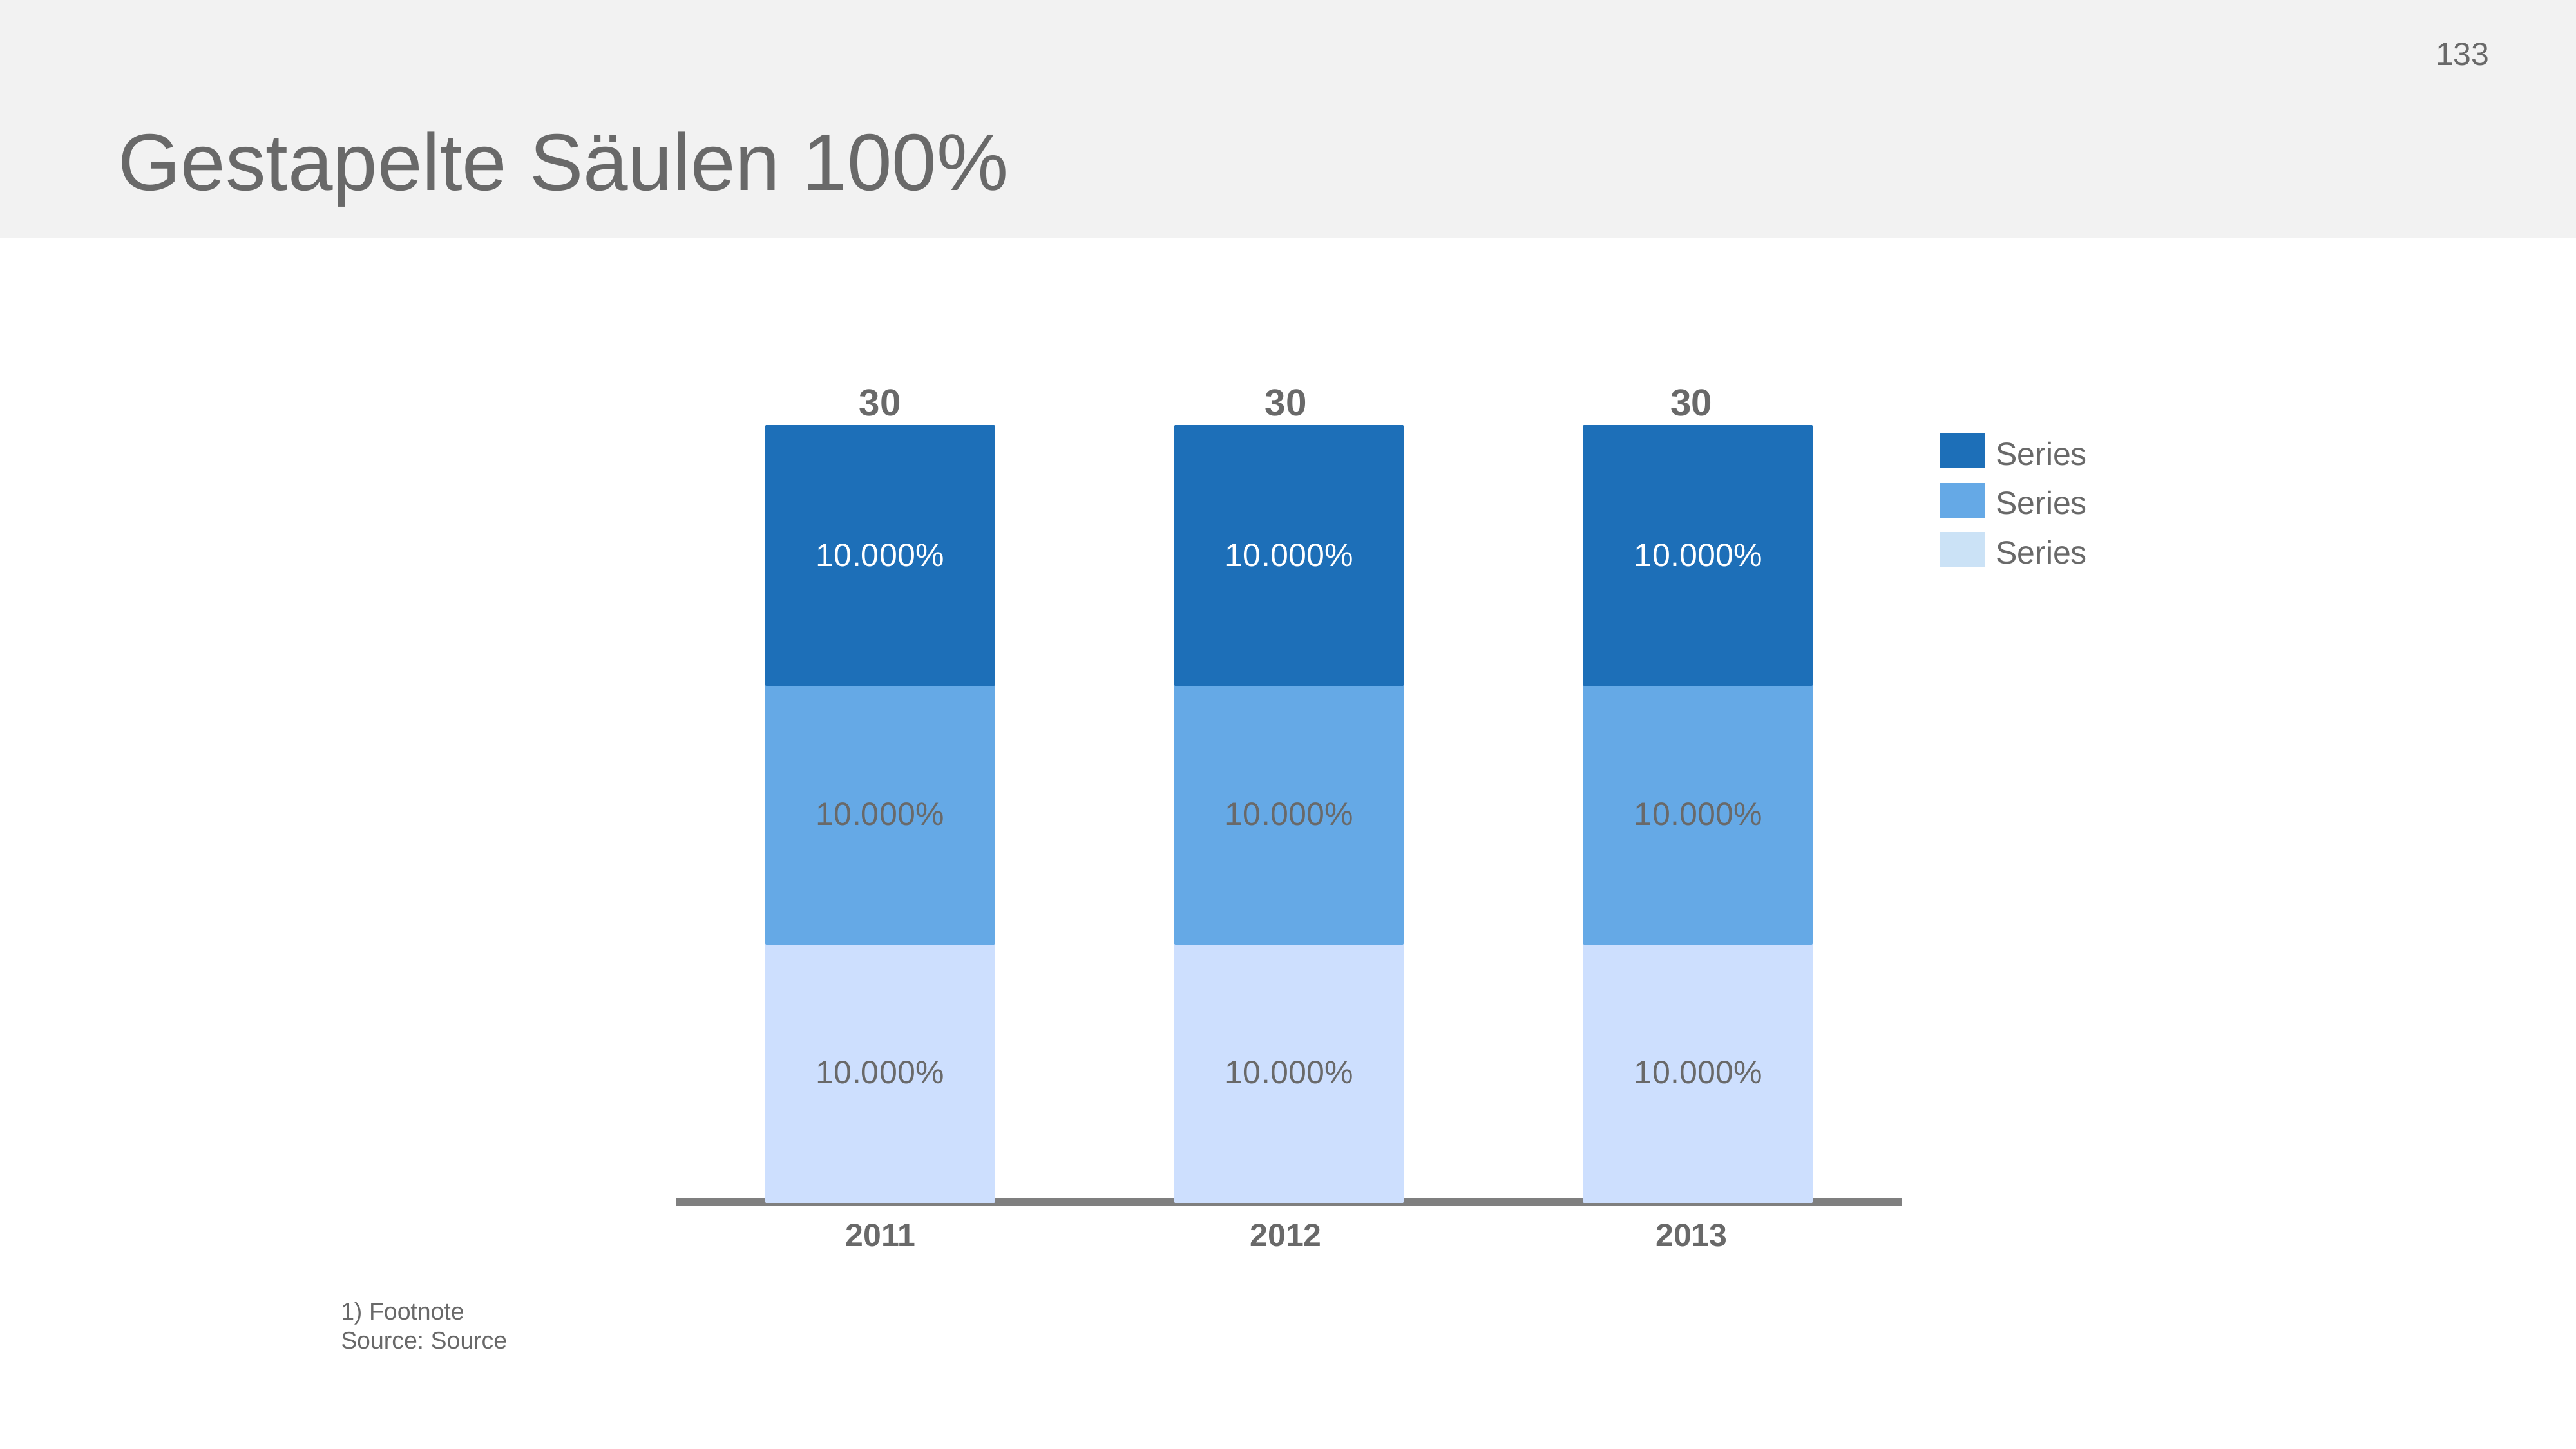

# Gestapelte Säulen 100%
30
30
30

### Chart

| Category |  |  |  |
|---|---|---|---|
|  | 10.000000000001137 | 10.000000000001137 | 10.00000000000114 |
|  | 10.000000000001137 | 10.000000000001137 | 10.00000000000114 |
|  | 10.000000000001137 | 10.000000000001137 | 10.00000000000114 |
Series

Series

Series

2011
2012
2013
1) Footnote
Source: Source